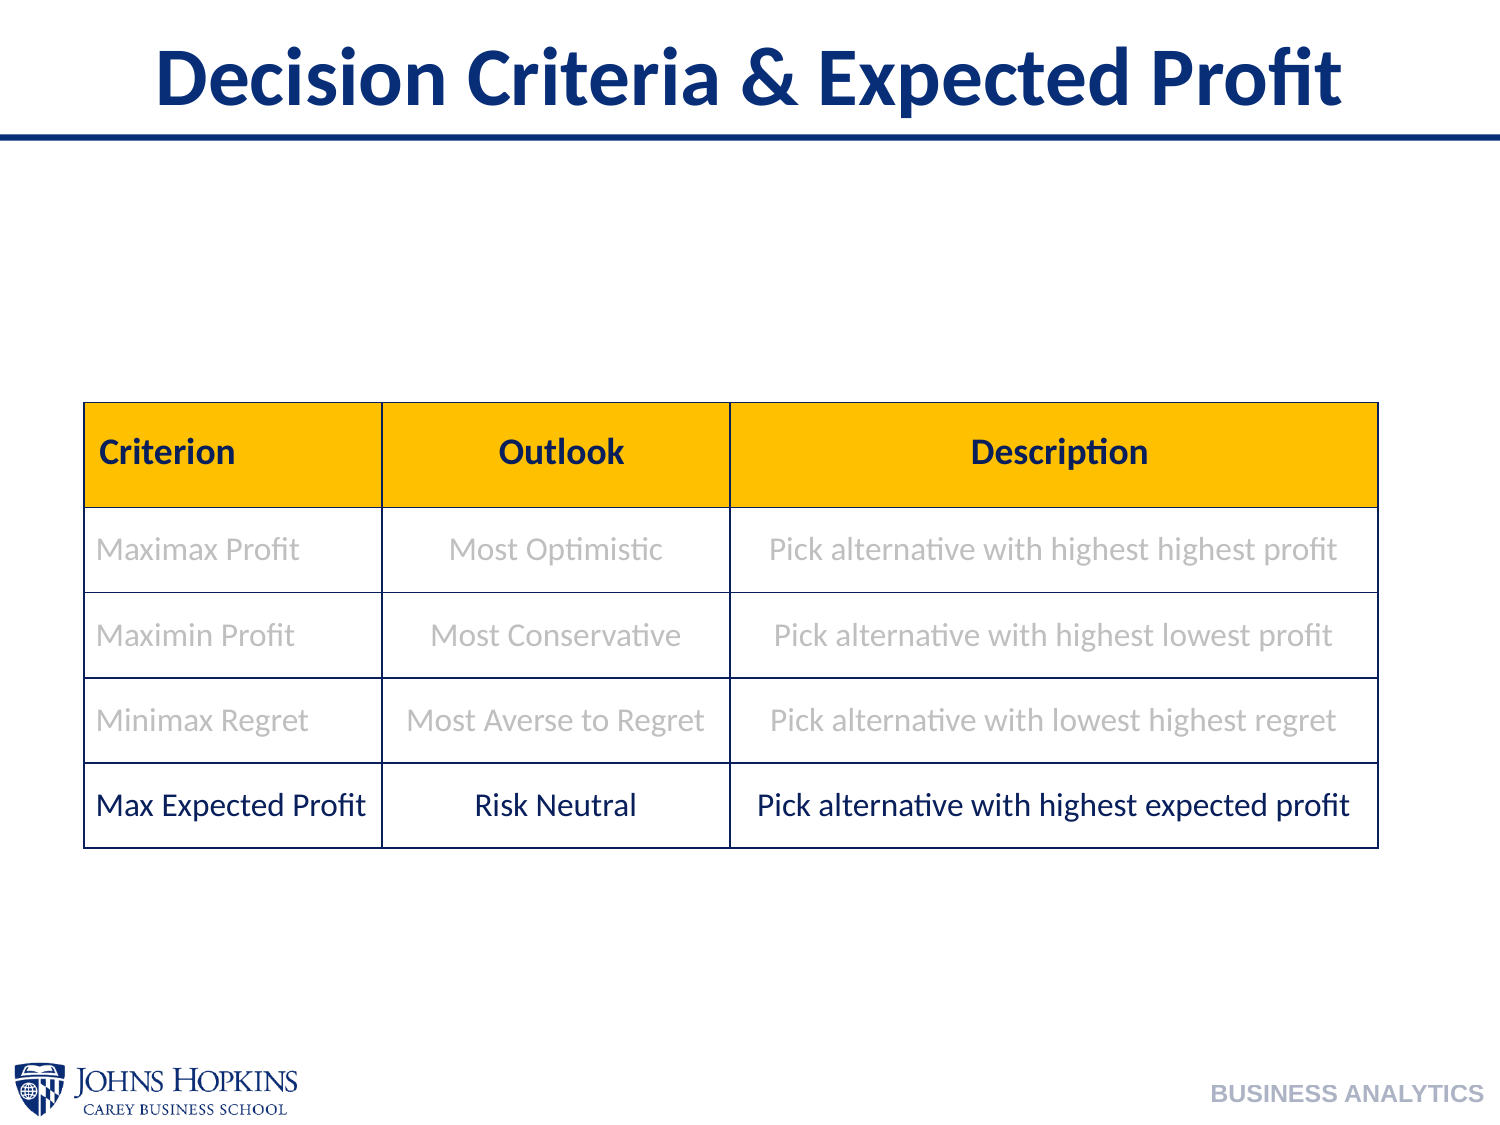

# Decision Criteria & Expected Profit
| Criterion | Outlook | Description |
| --- | --- | --- |
| Maximax Profit | Most Optimistic | Pick alternative with highest highest profit |
| Maximin Profit | Most Conservative | Pick alternative with highest lowest profit |
| Minimax Regret | Most Averse to Regret | Pick alternative with lowest highest regret |
| Max Expected Profit | Risk Neutral | Pick alternative with highest expected profit |
| --- | --- | --- |